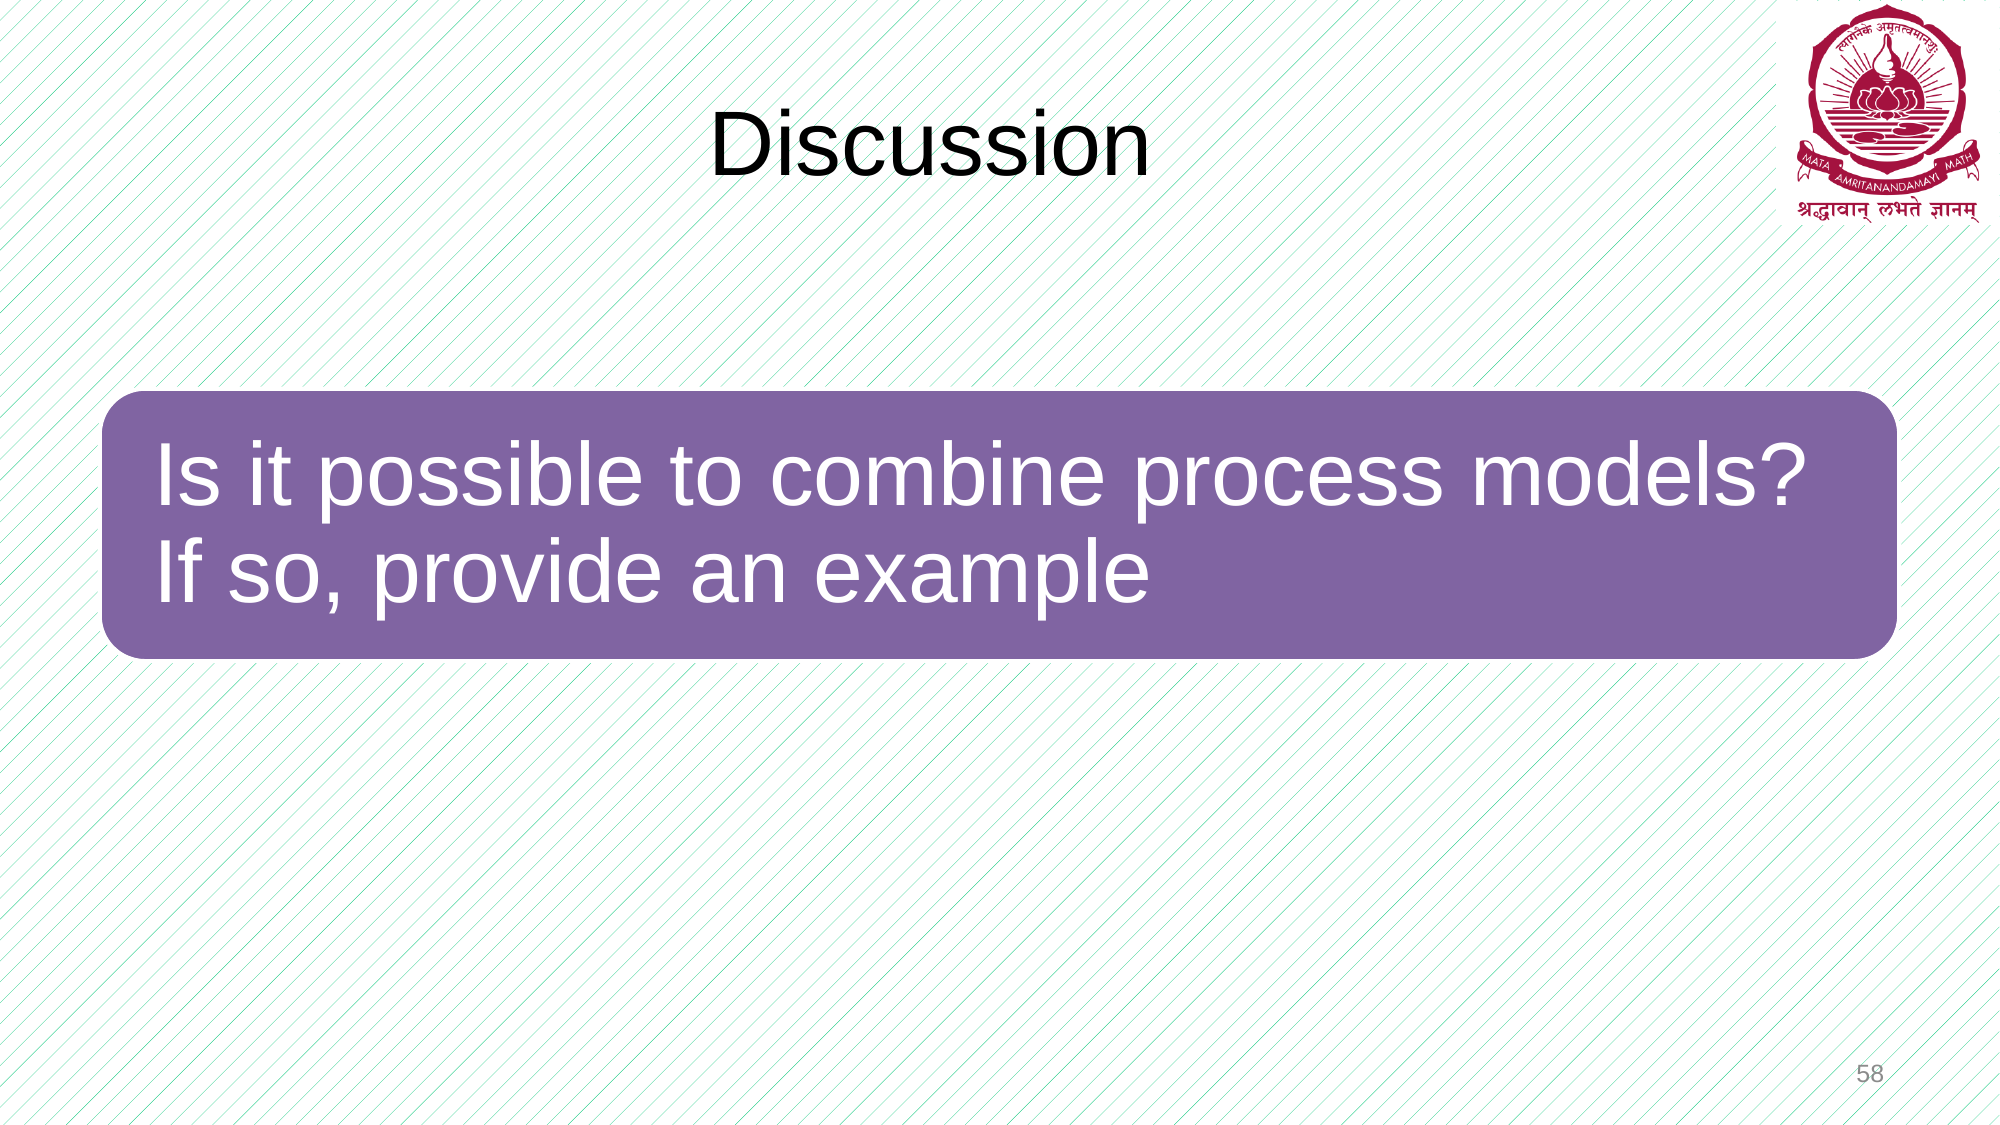

# Discussion
Is it possible to combine process models? If so, provide an example
58